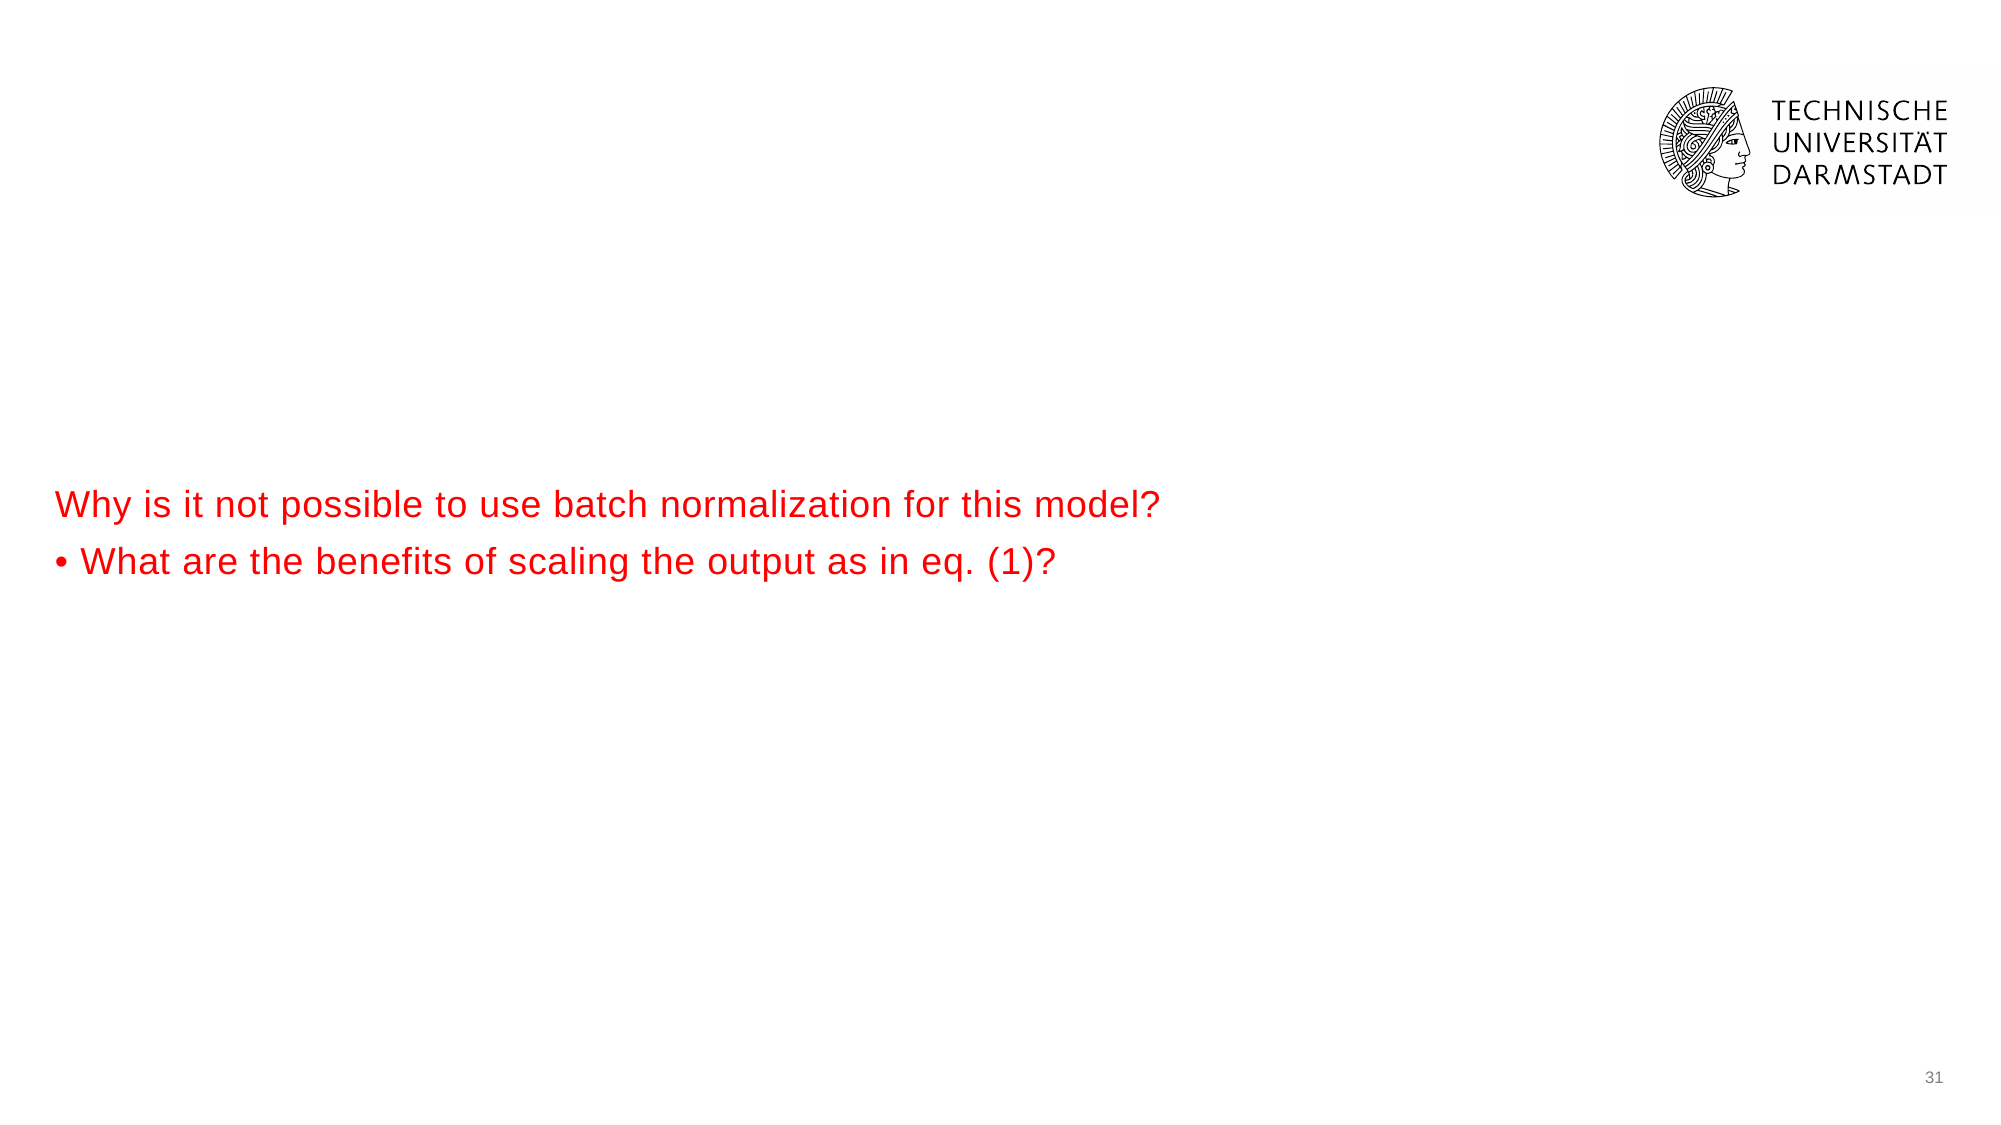

#

Why is it not possible to use batch normalization for this model?
• What are the benefits of scaling the output as in eq. (1)?
31